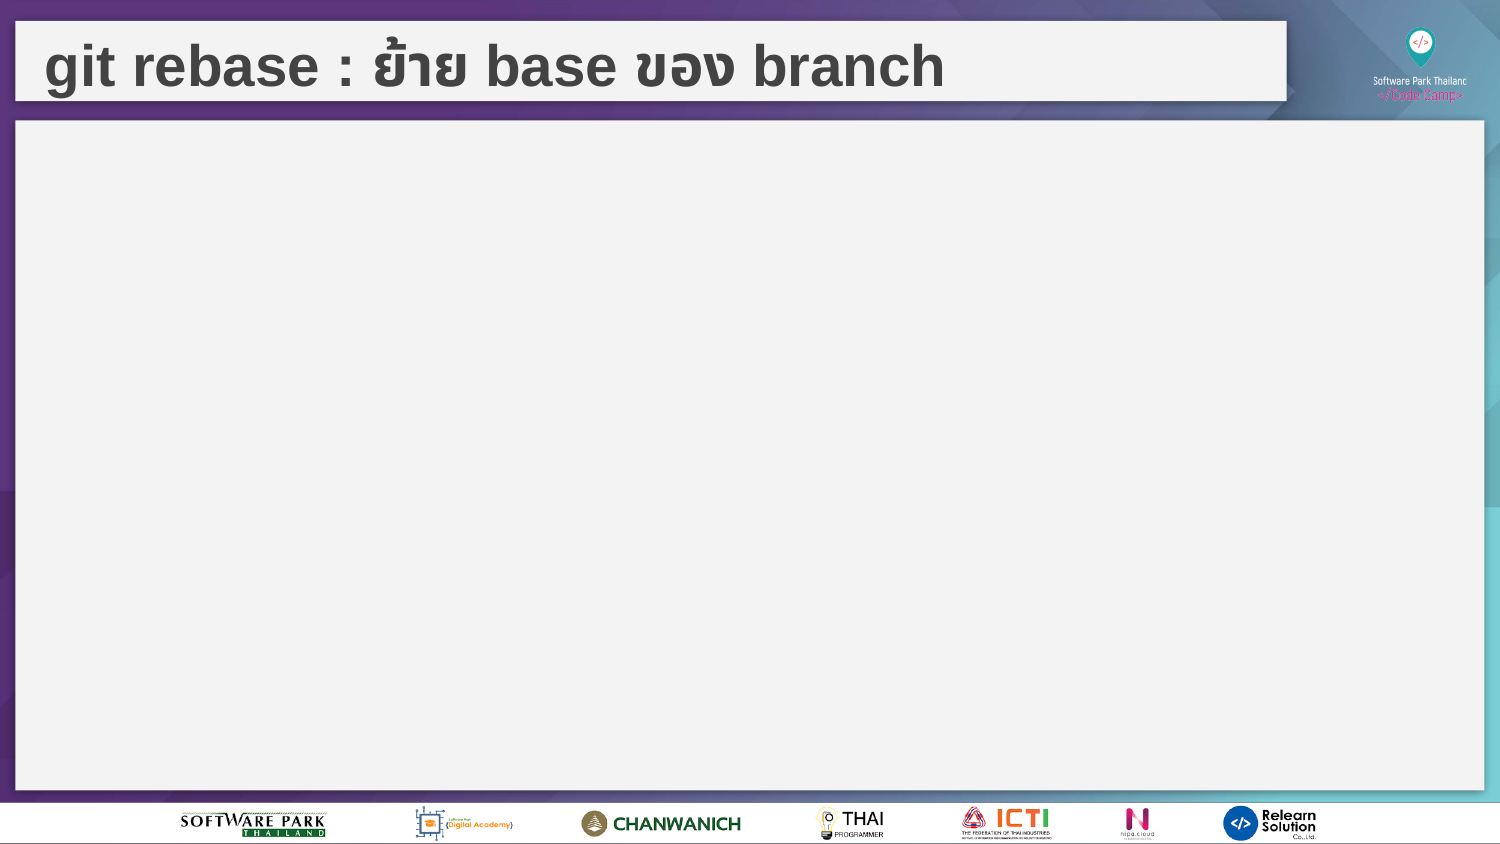

git rebase : ย้าย base ของ branch